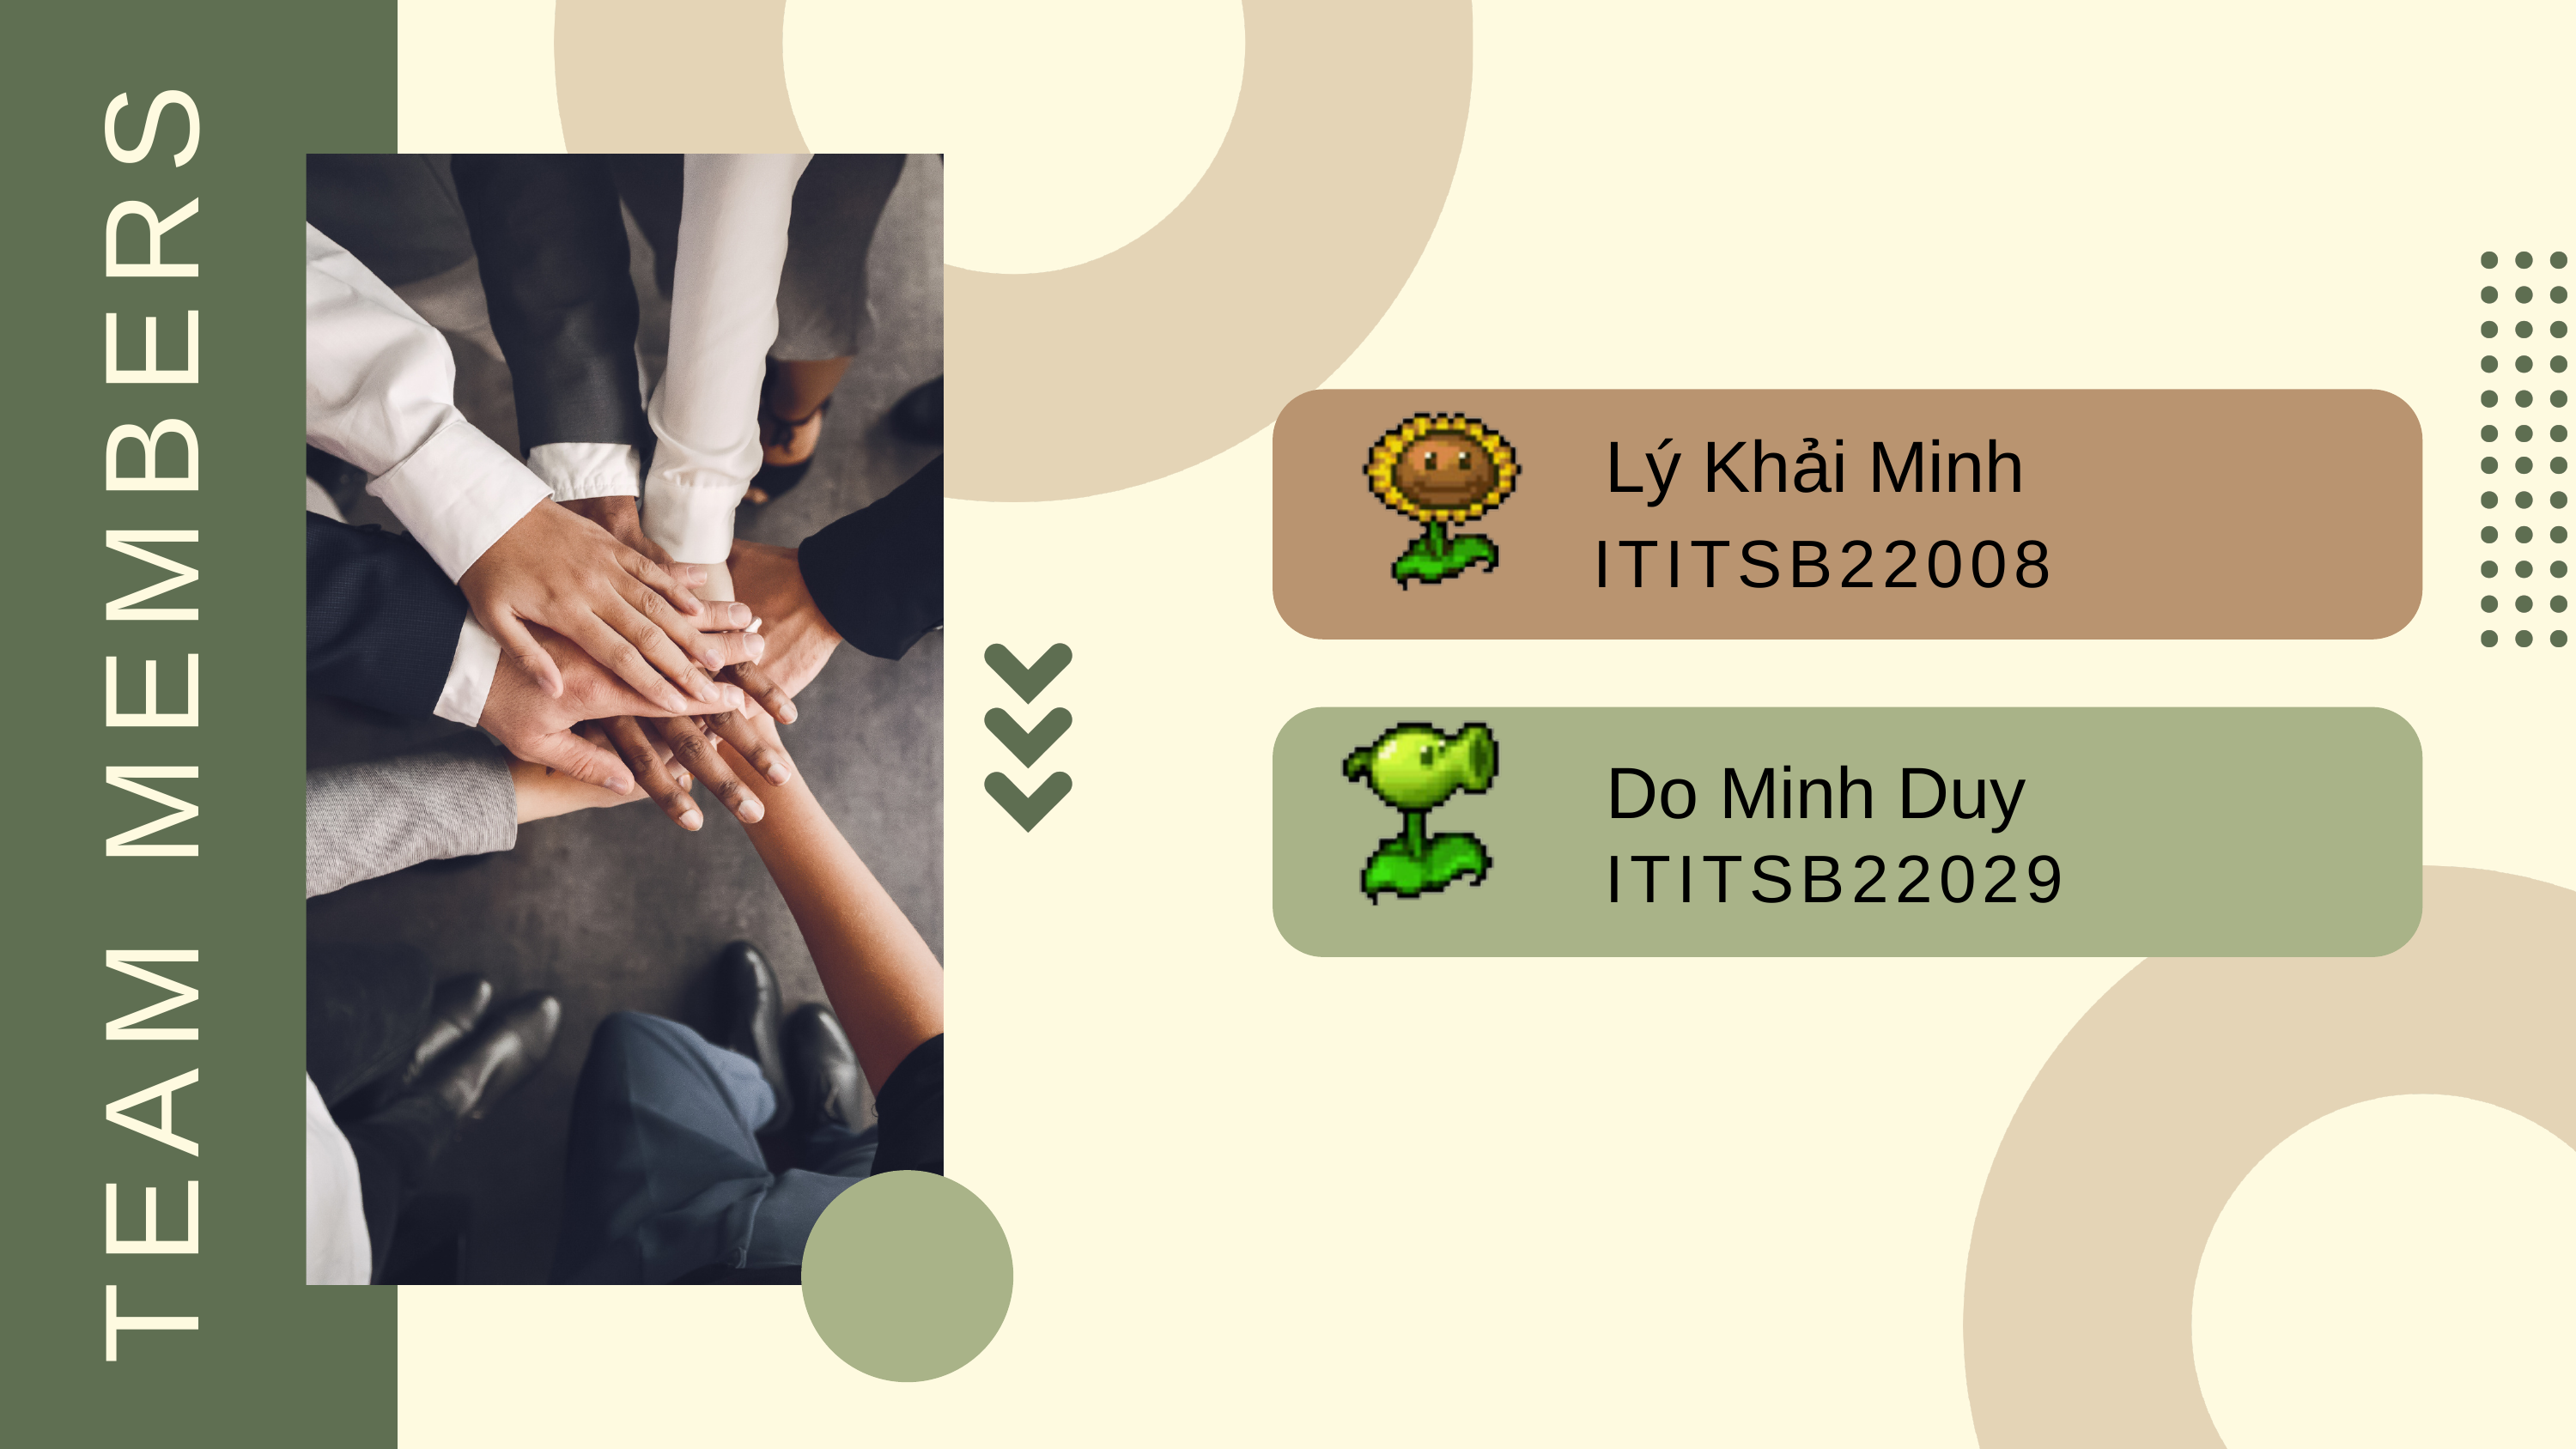

Lý Khải Minh

ITITSB22008
TEAM MEMBERS

Do Minh Duy
ITITSB22029